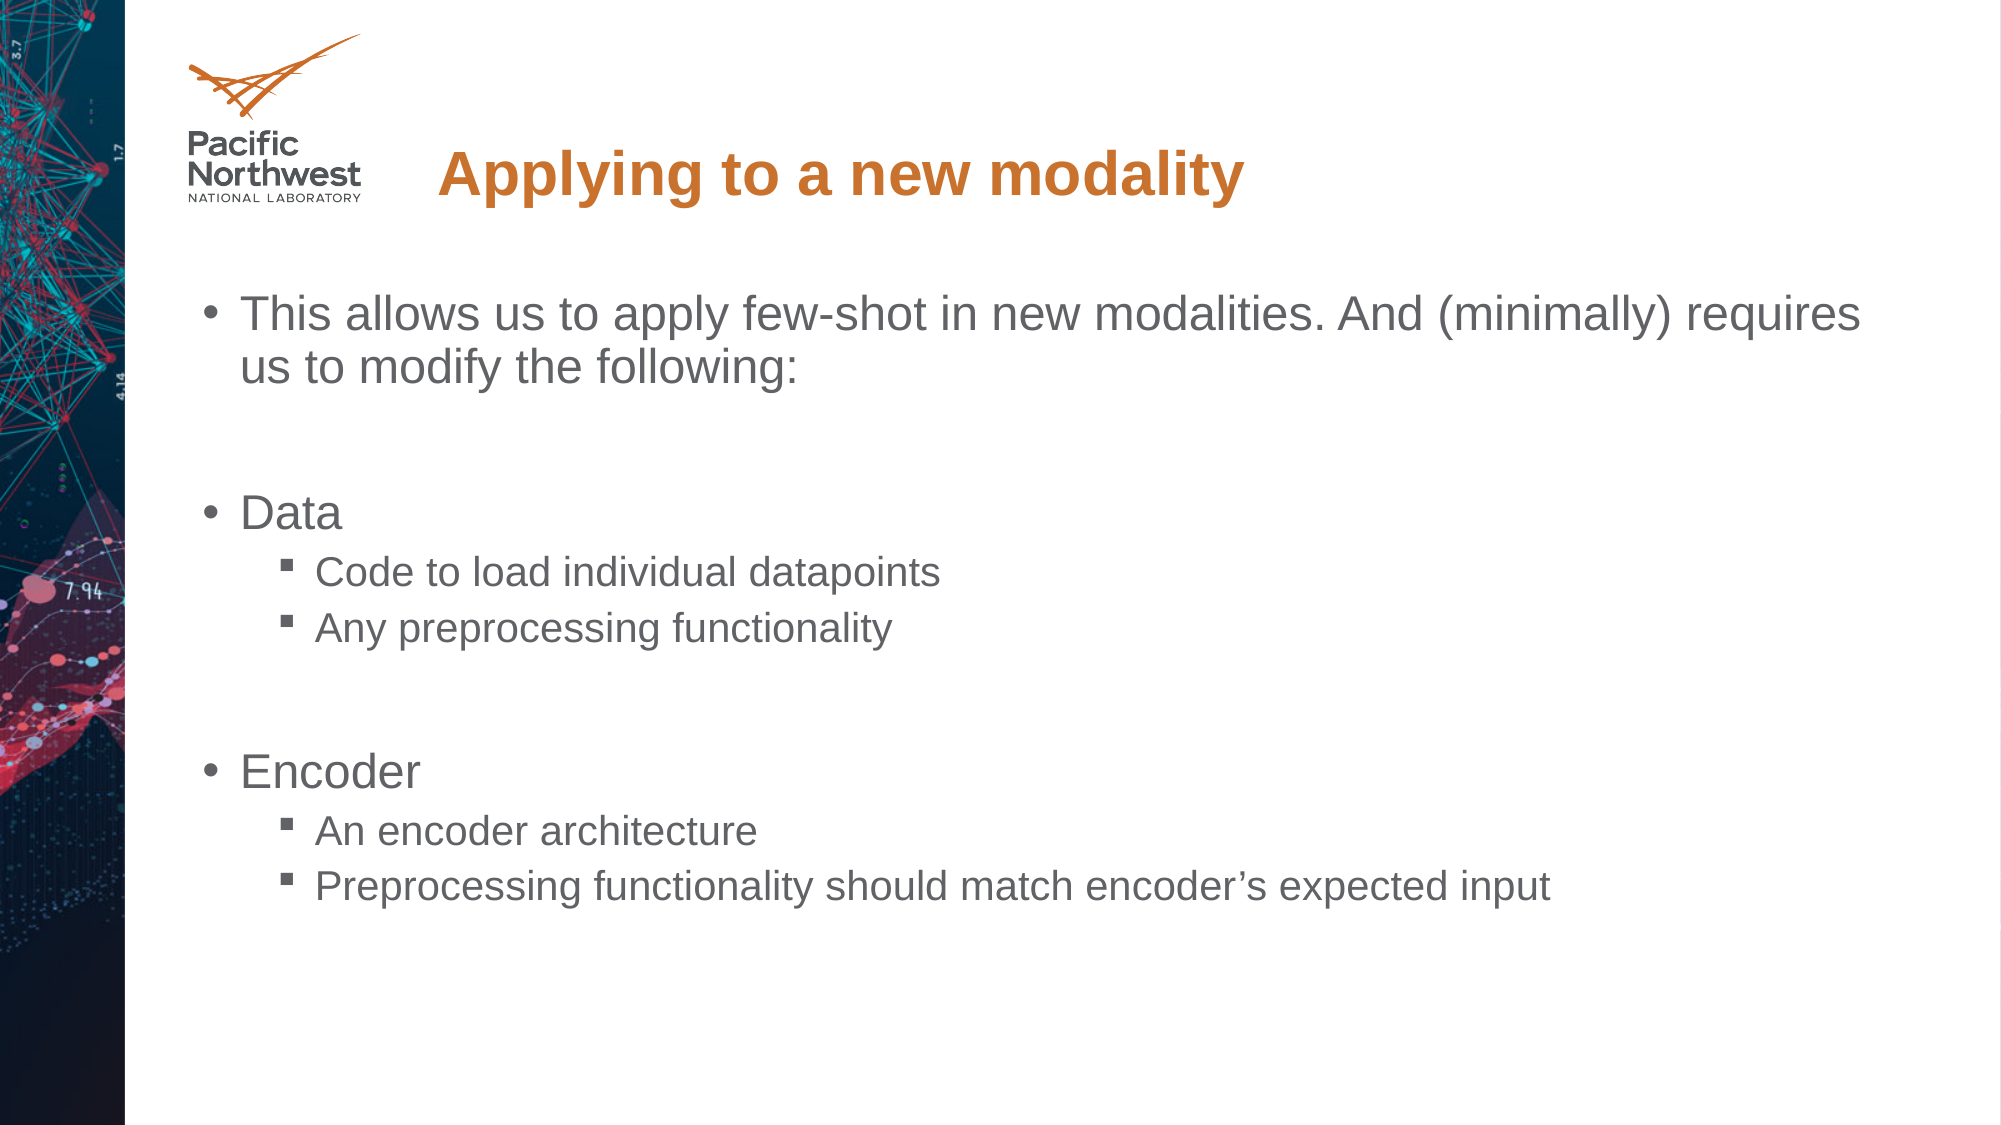

# Applying to a new modality
This allows us to apply few-shot in new modalities. And (minimally) requires us to modify the following:

Data
Code to load individual datapoints
Any preprocessing functionality

Encoder
An encoder architecture
Preprocessing functionality should match encoder’s expected input